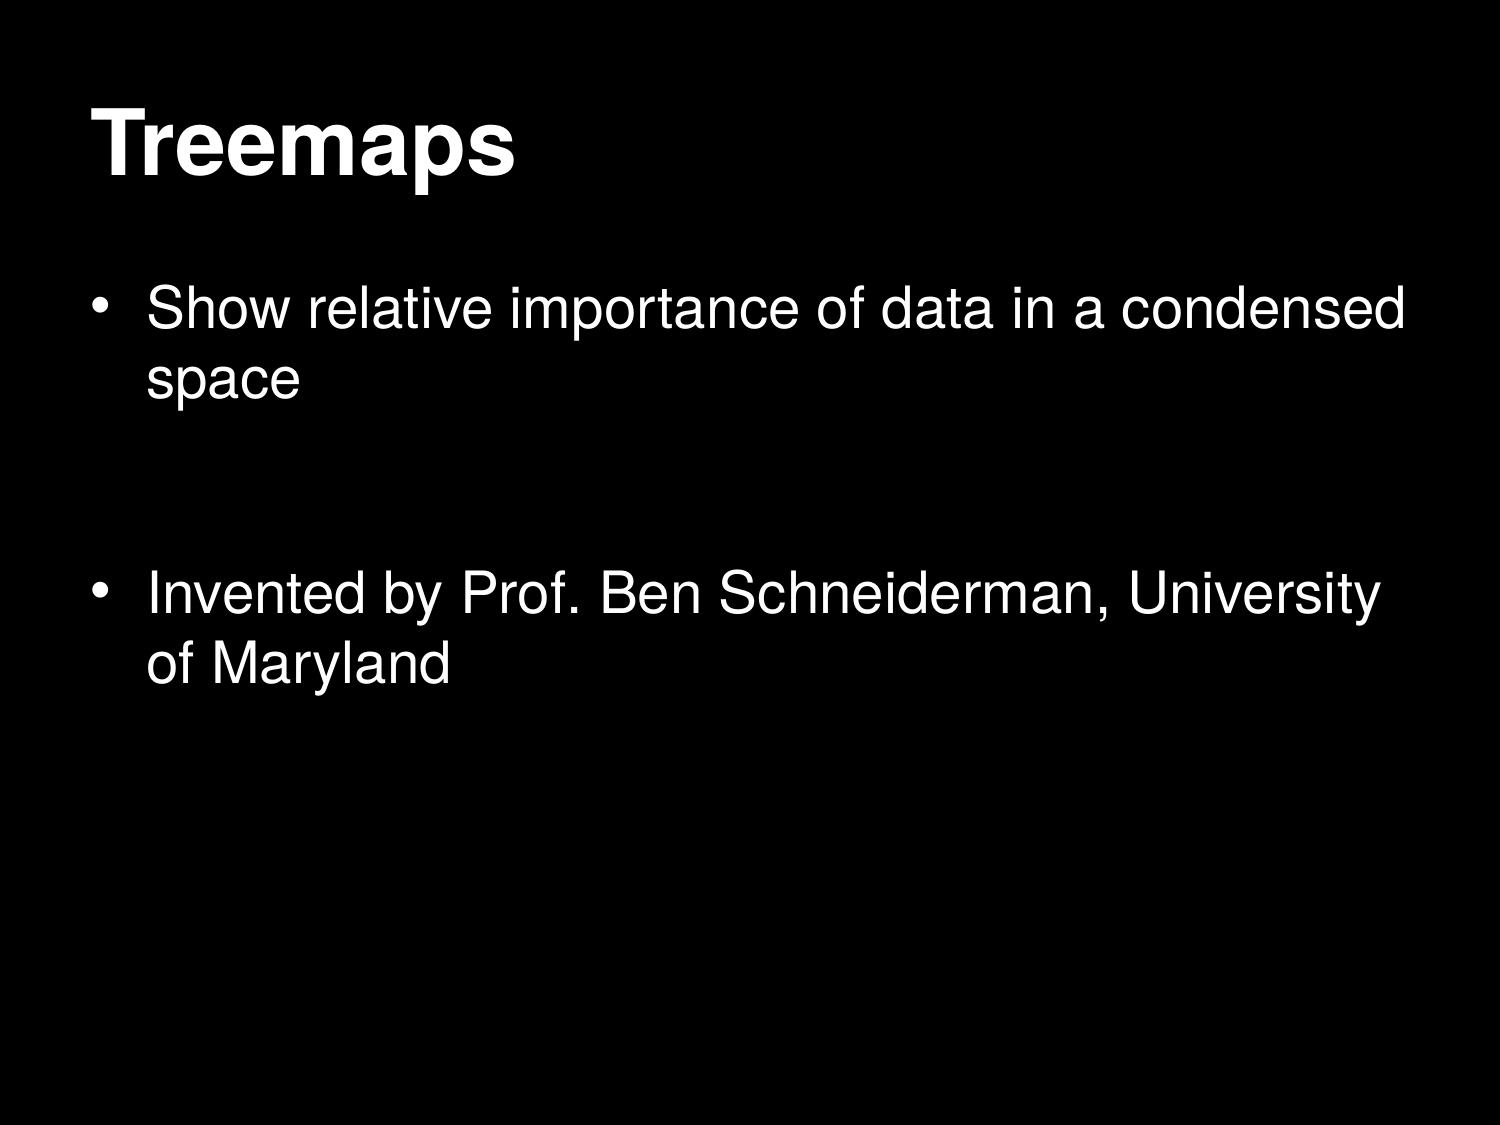

# Treemaps
Show relative importance of data in a condensed space

Invented by Prof. Ben Schneiderman, University of Maryland